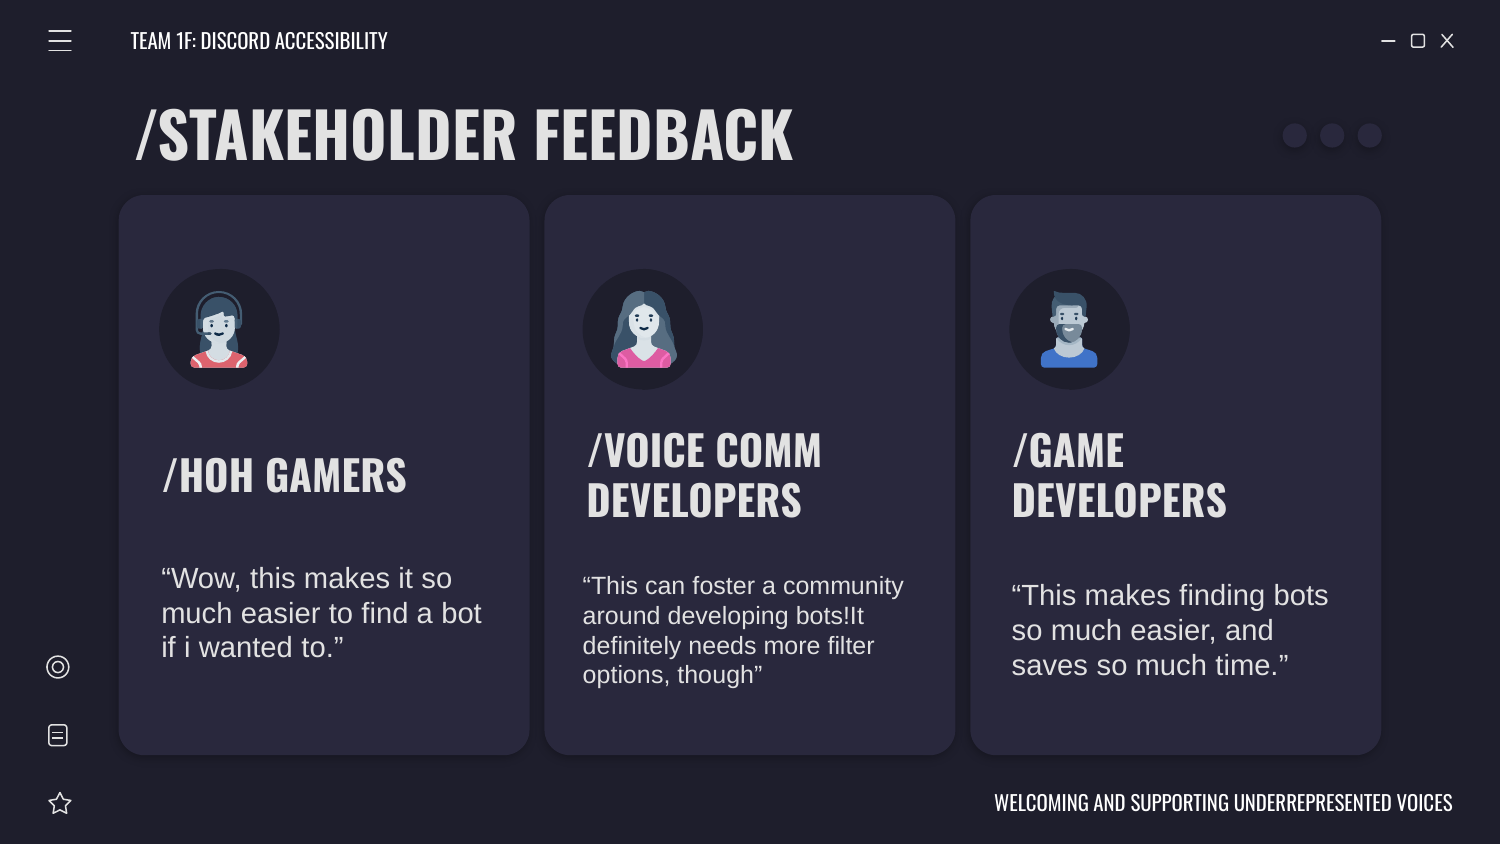

TEAM 1F: DISCORD ACCESSIBILITY

/STAKEHOLDER FEEDBACK

/VOICE COMM DEVELOPERS
/GAME DEVELOPERS
# /HOH GAMERS
“Wow, this makes it so much easier to find a bot if i wanted to.”
“This can foster a community around developing bots!It definitely needs more filter options, though”
“This makes finding bots so much easier, and saves so much time.”

WELCOMING AND SUPPORTING UNDERREPRESENTED VOICES